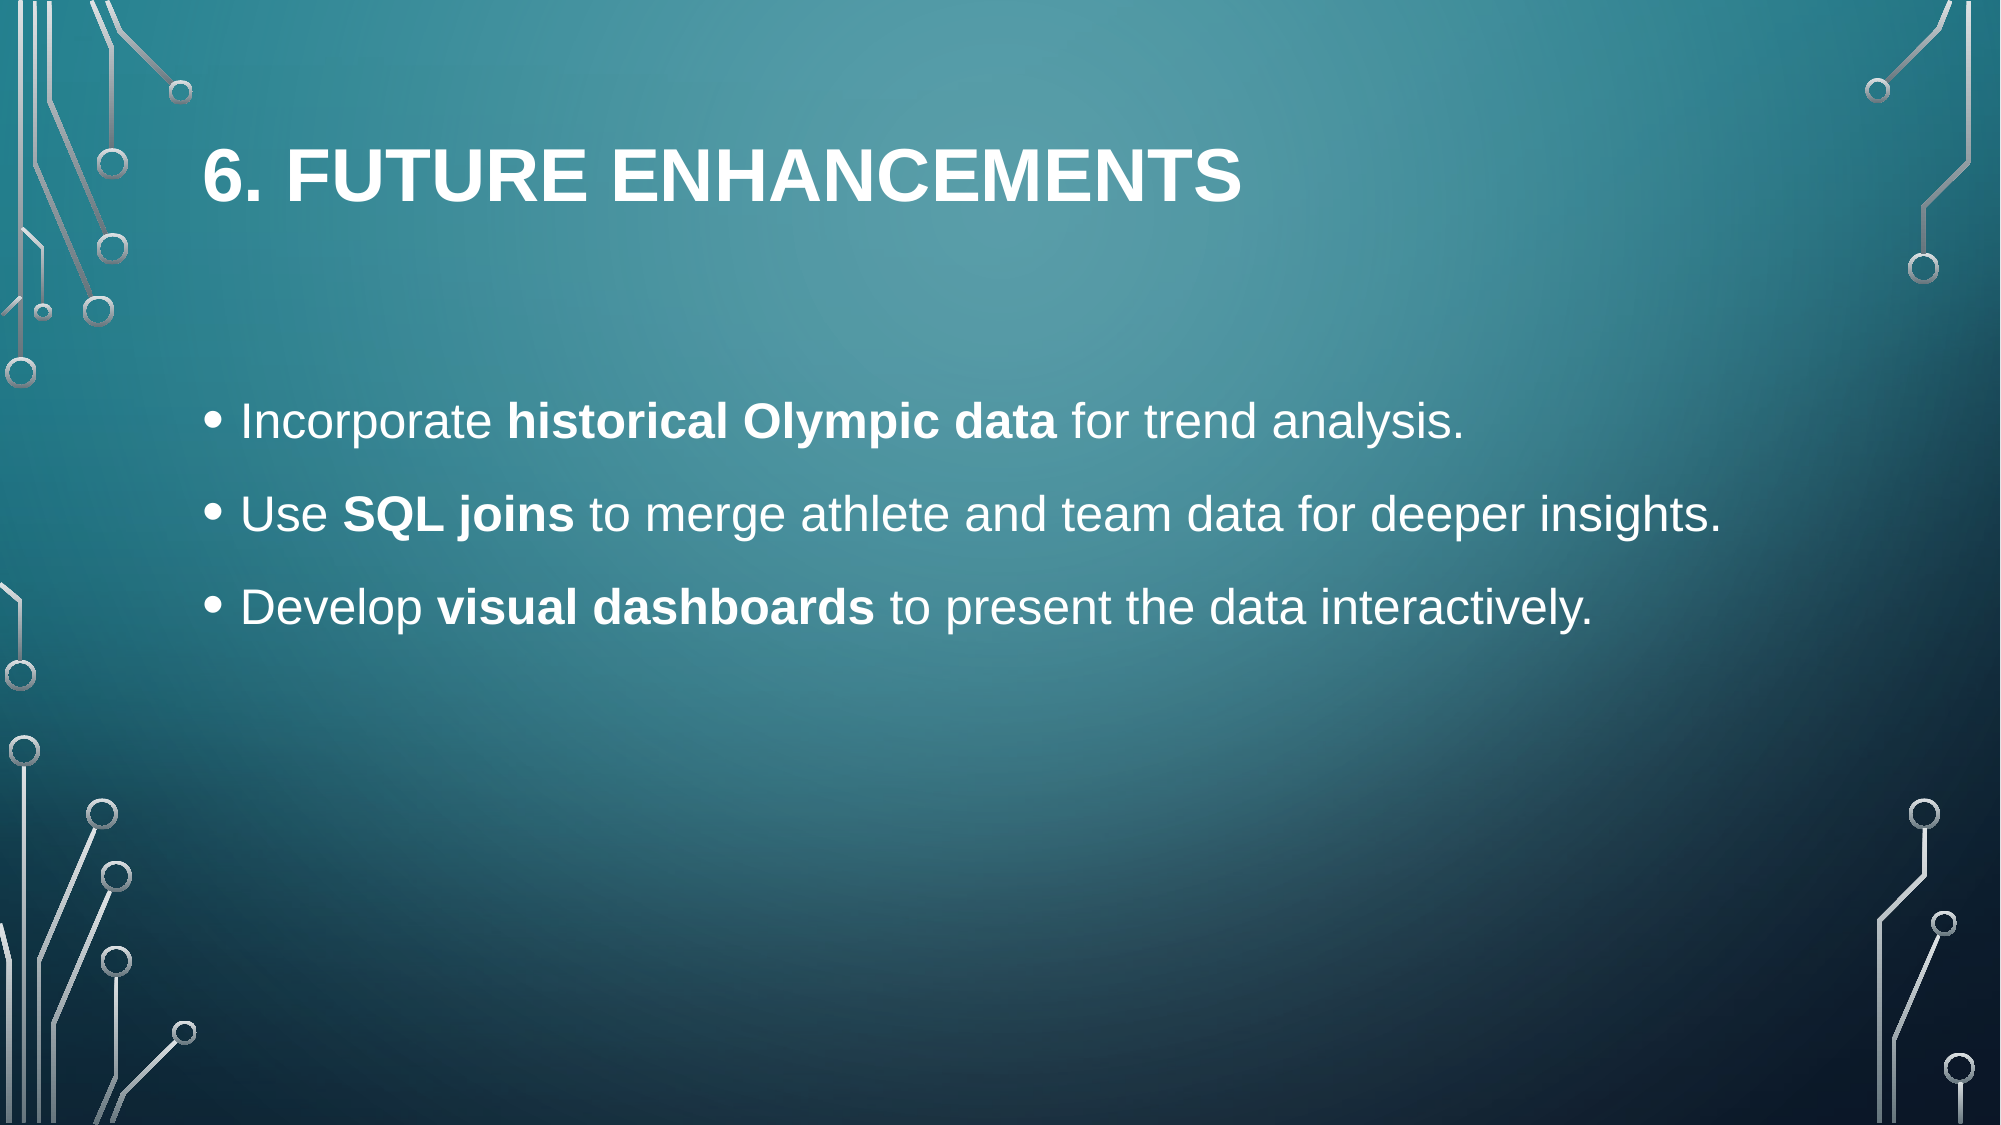

# 6. Future Enhancements
Incorporate historical Olympic data for trend analysis.
Use SQL joins to merge athlete and team data for deeper insights.
Develop visual dashboards to present the data interactively.